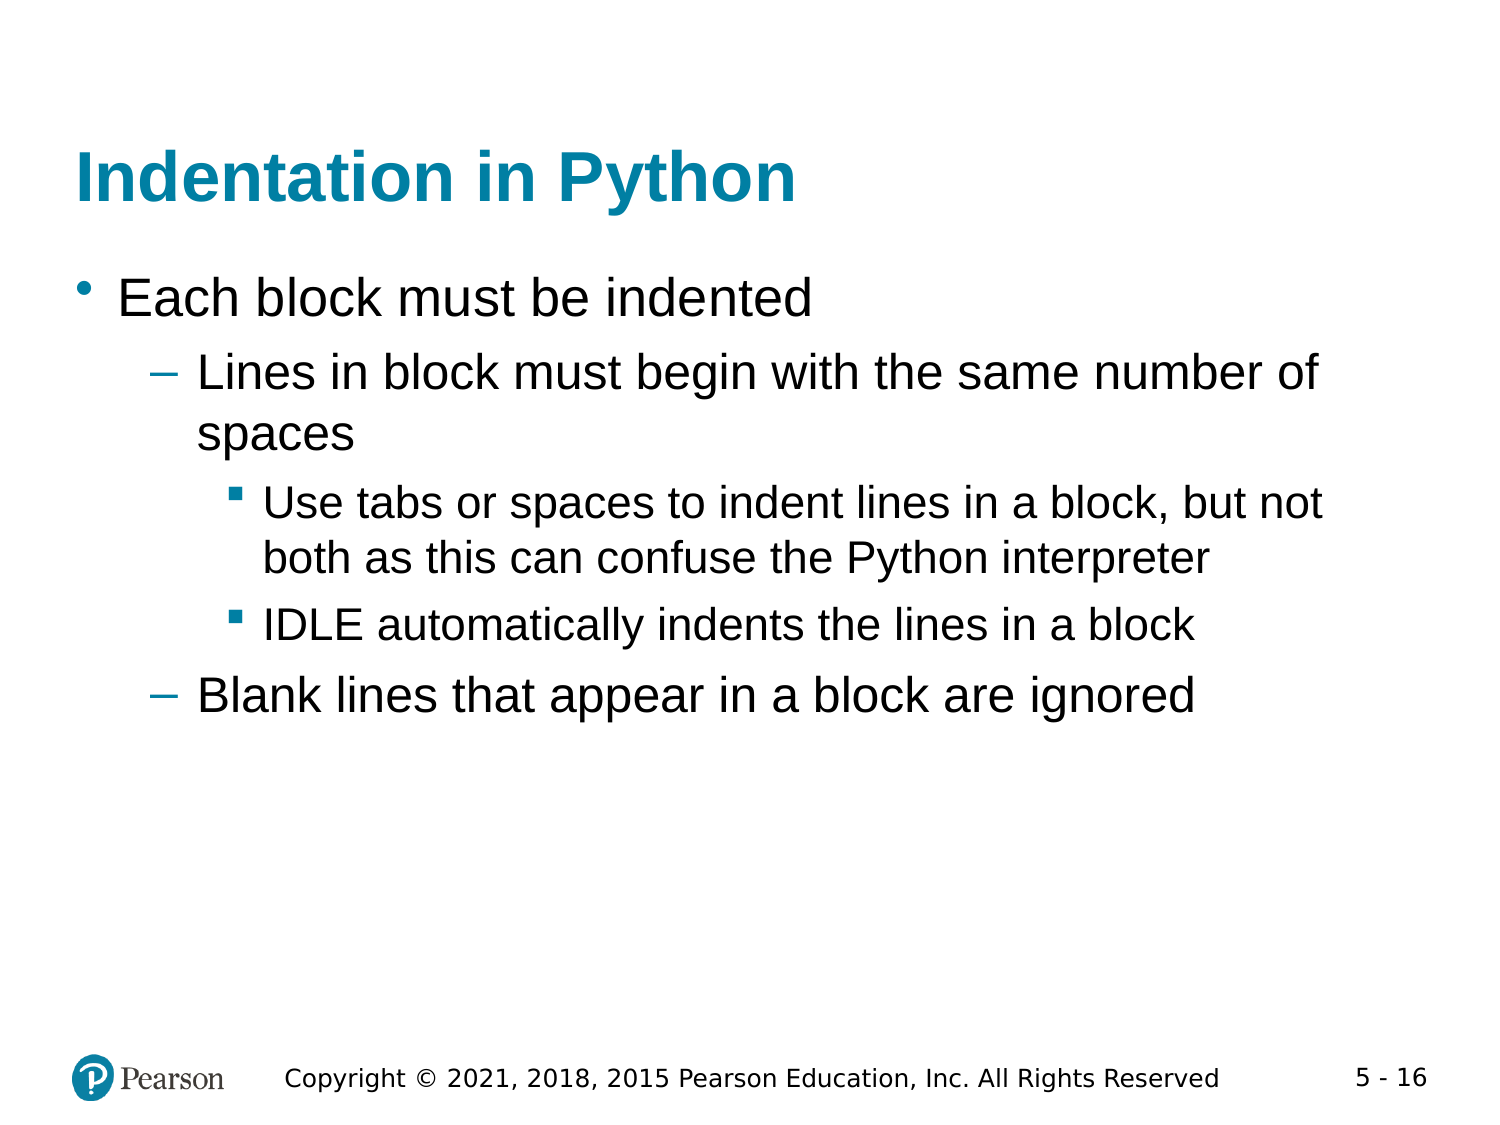

# Indentation in Python
Each block must be indented
Lines in block must begin with the same number of spaces
Use tabs or spaces to indent lines in a block, but not both as this can confuse the Python interpreter
IDLE automatically indents the lines in a block
Blank lines that appear in a block are ignored